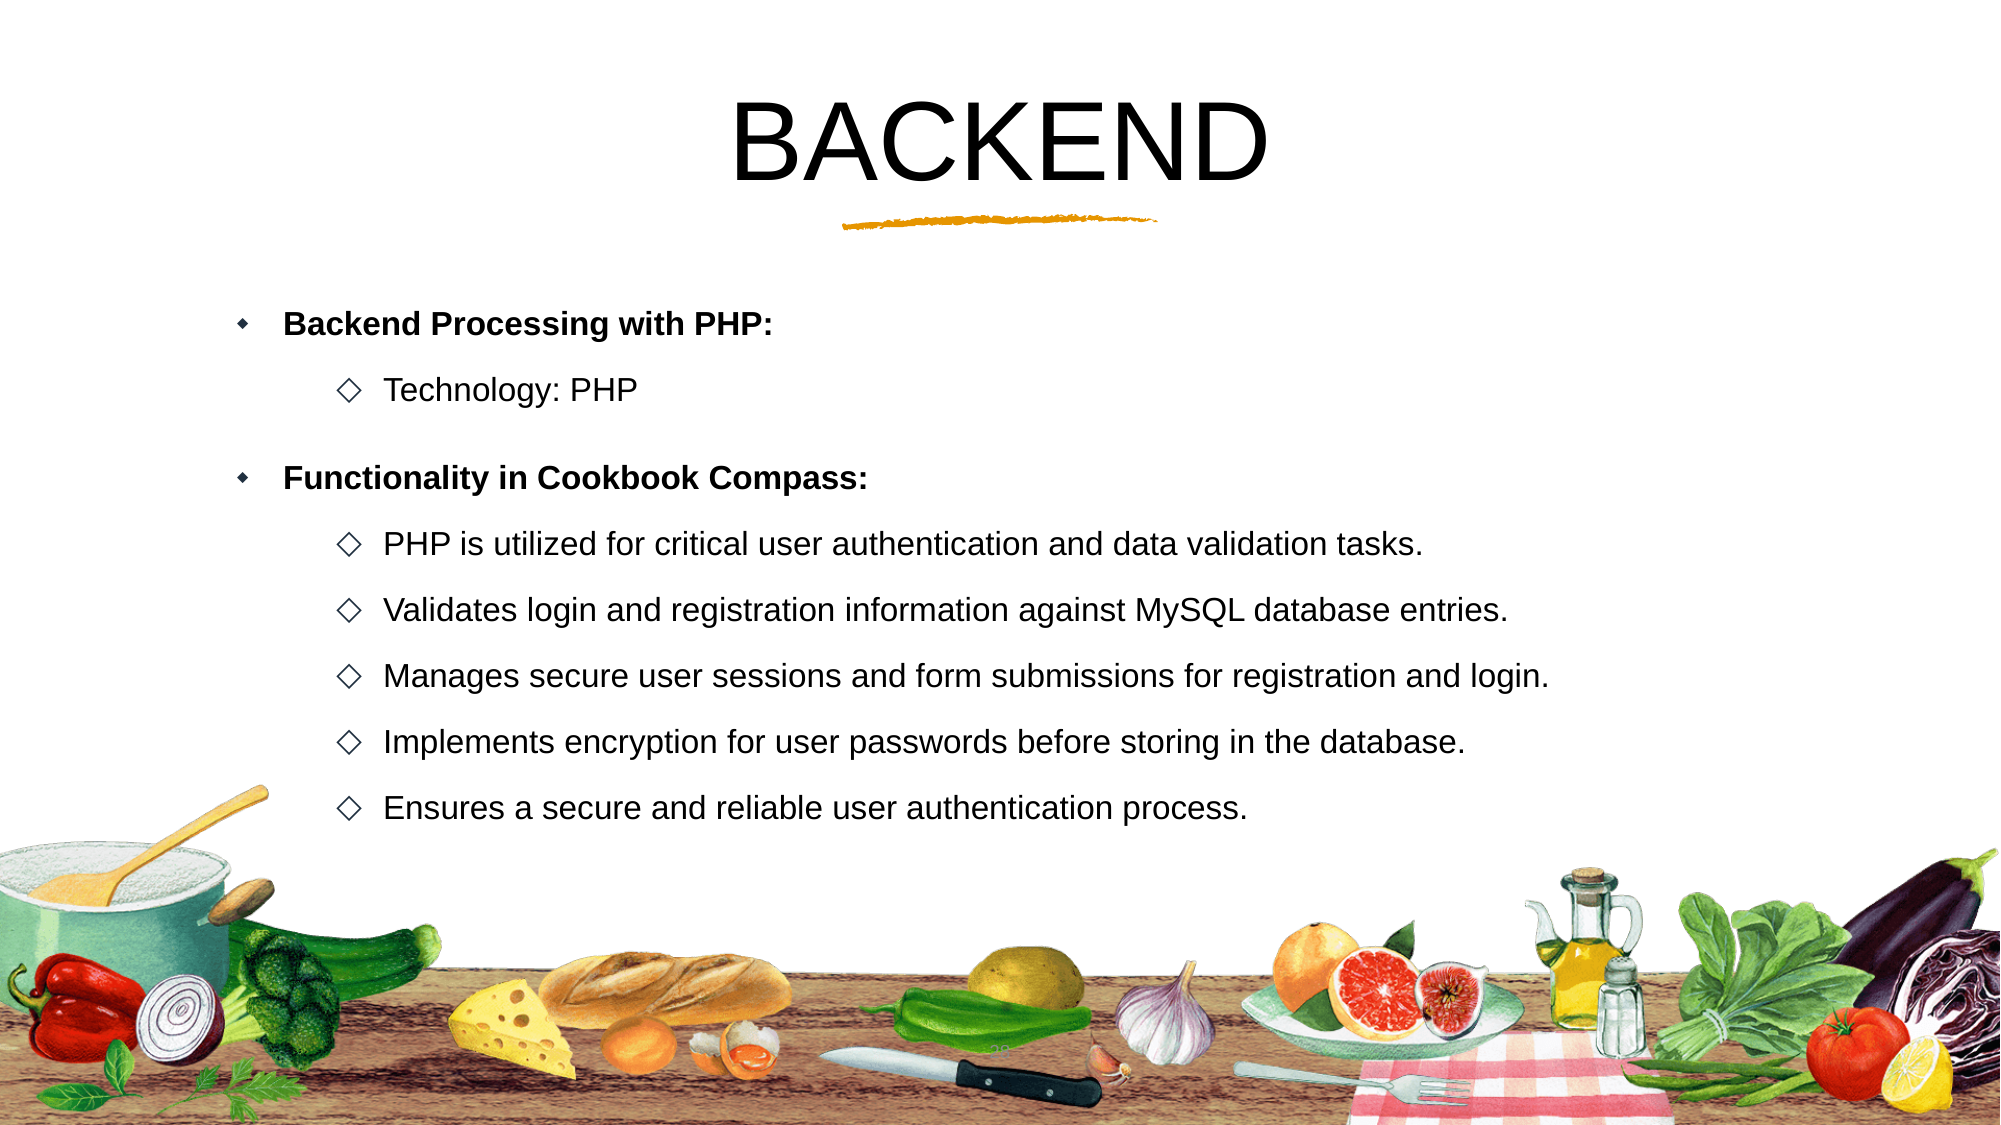

# BACKEND
Backend Processing with PHP:
Technology: PHP

Functionality in Cookbook Compass:
PHP is utilized for critical user authentication and data validation tasks.
Validates login and registration information against MySQL database entries.
Manages secure user sessions and form submissions for registration and login.
Implements encryption for user passwords before storing in the database.
Ensures a secure and reliable user authentication process.
28